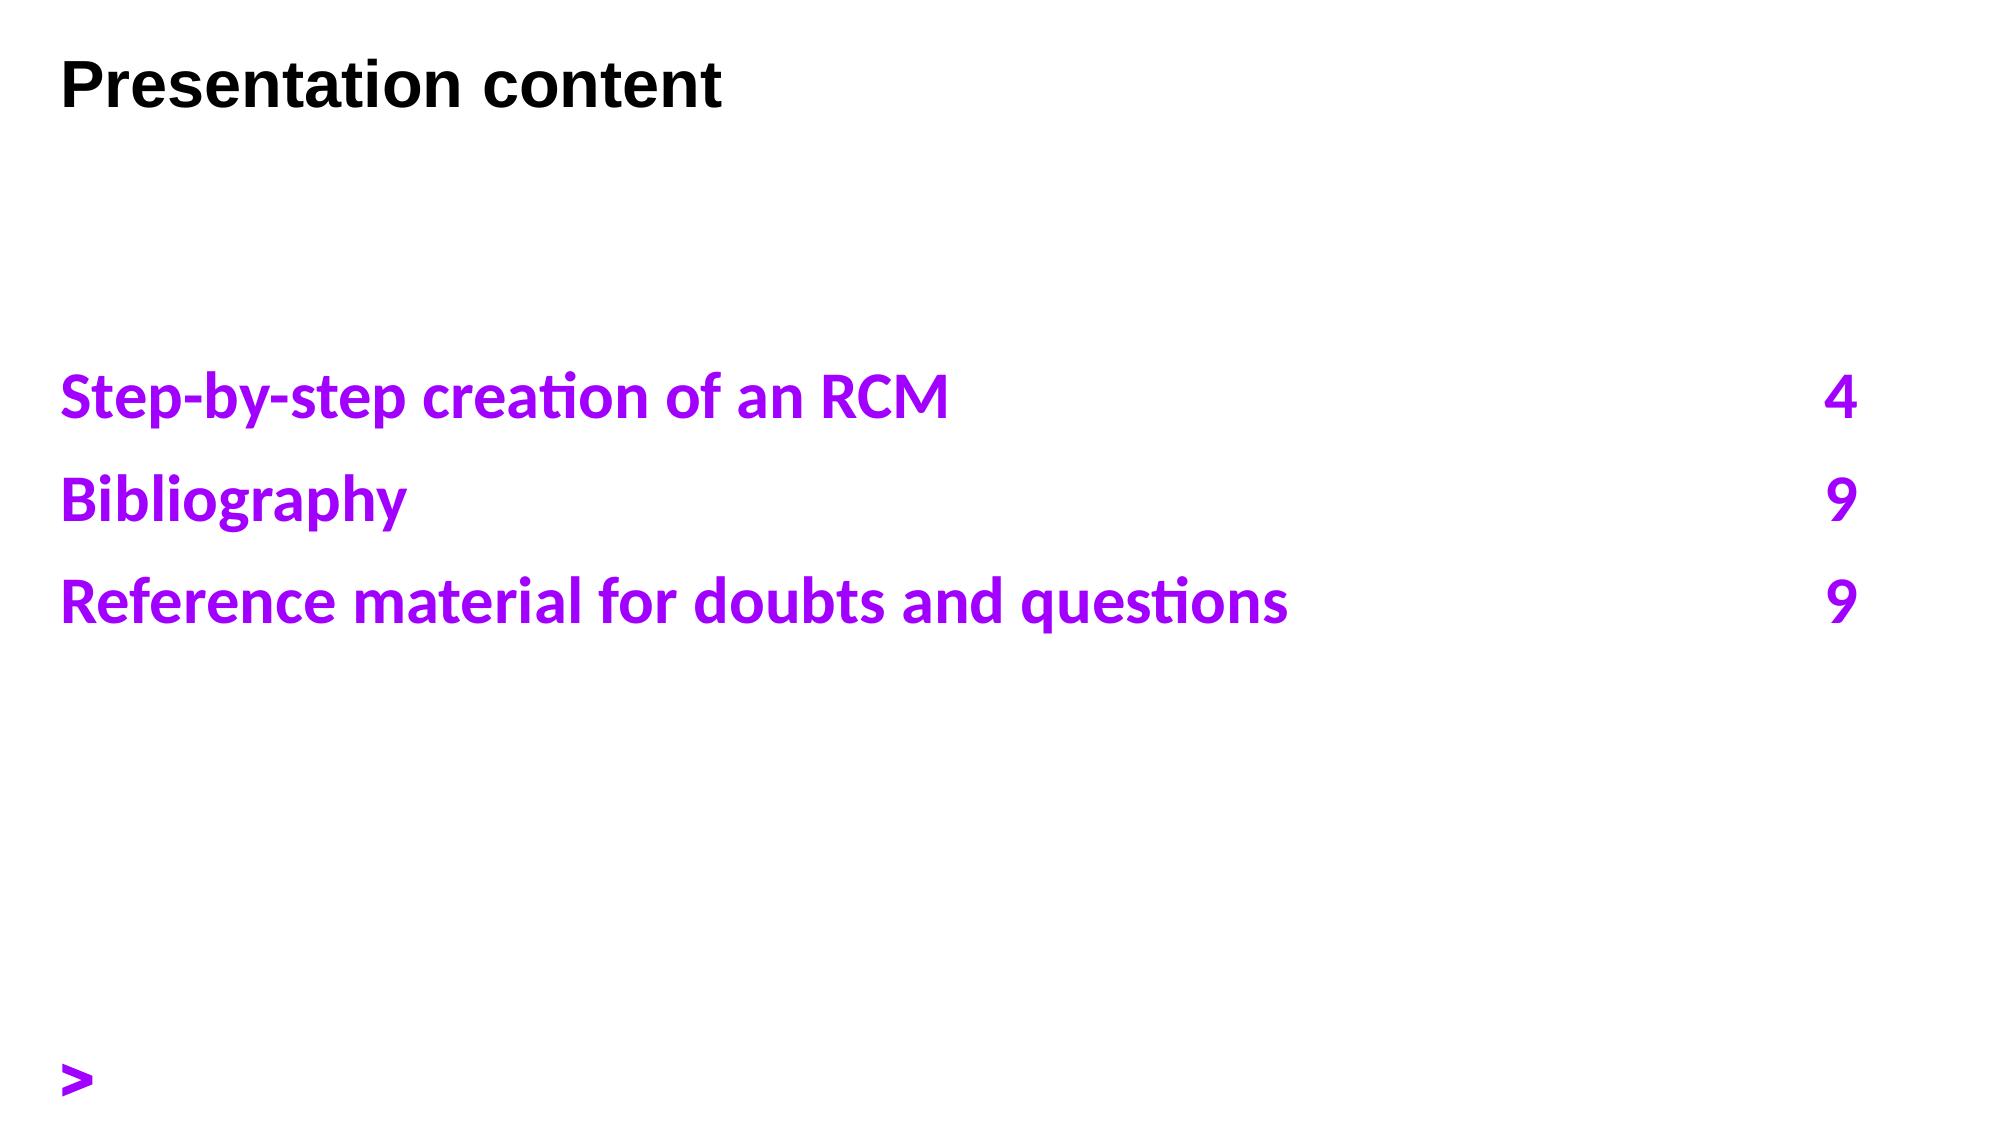

# Presentation content
| Step-by-step creation of an RCM | 4 |
| --- | --- |
| Bibliography | 9 |
| Reference material for doubts and questions | 9 |